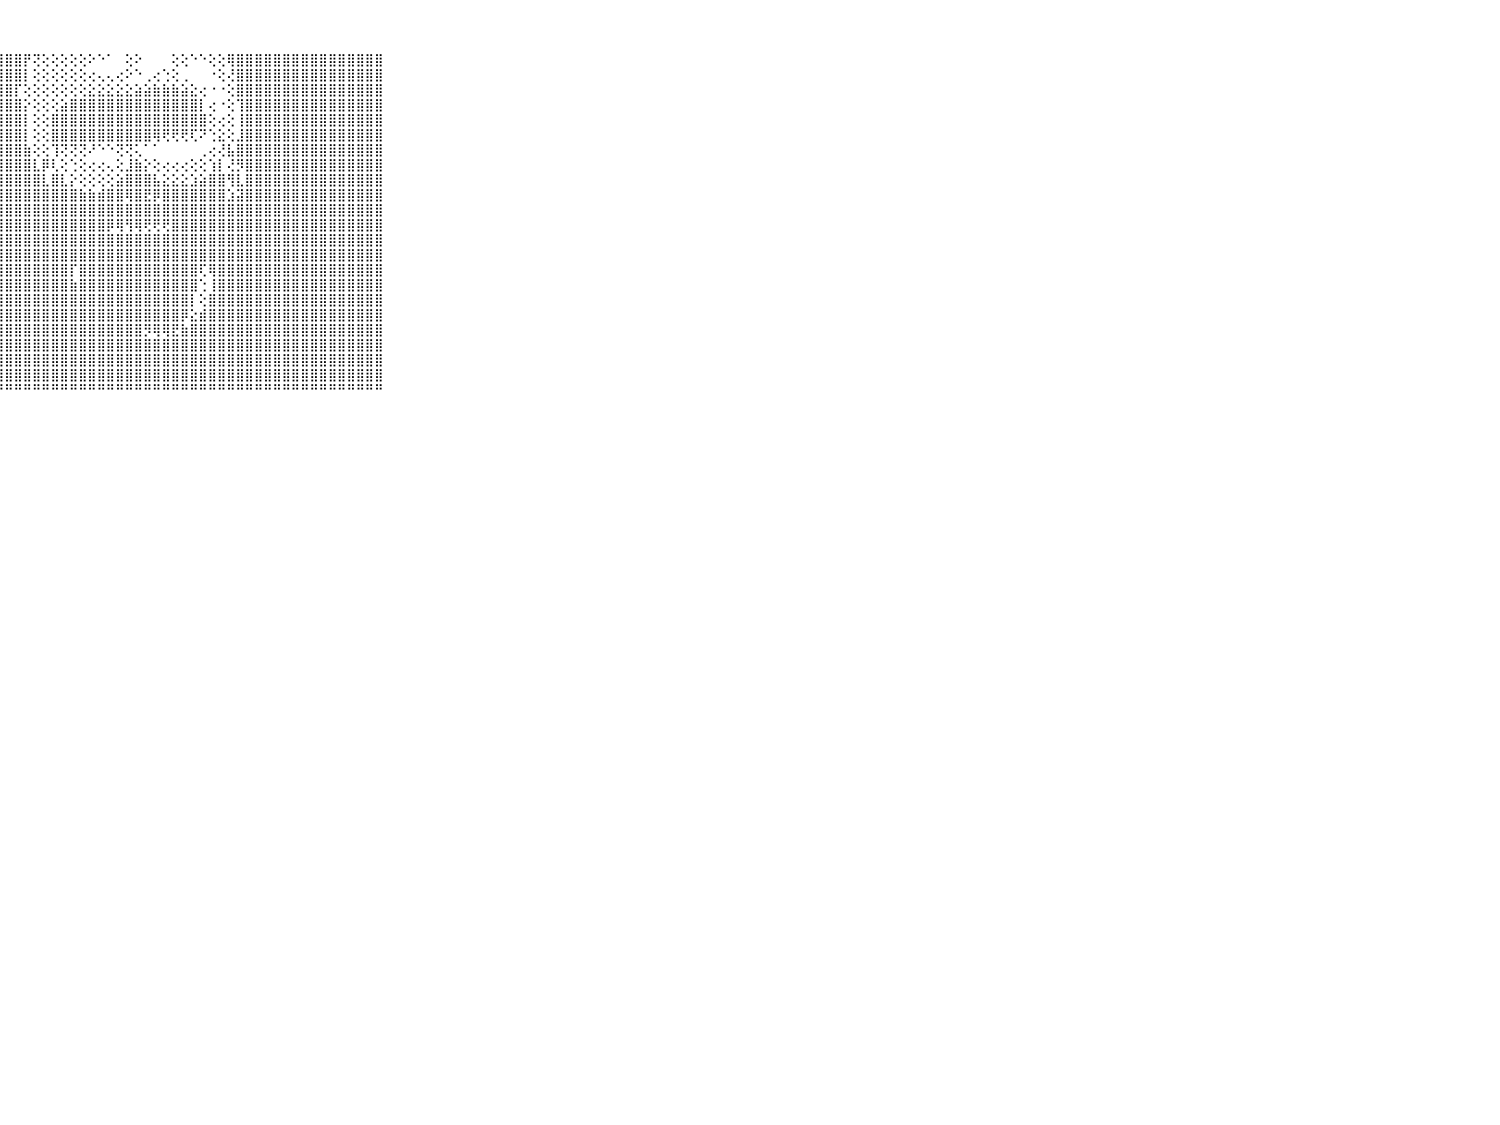

⠀⠀⠀⠀⠀⠀⠀⠀⠀⠀⠀⣿⣿⣿⣿⣿⣿⣿⣿⣿⣿⣿⣿⣿⣿⣿⣿⣿⣿⣿⡟⢝⢕⢕⢕⢕⢕⠕⠑⠁⠀⢕⠕⠀⠀⠀⢕⢕⠑⠑⢕⢕⢿⣿⣿⣿⣿⣿⣿⣿⣿⣿⣿⣿⣿⣿⣿⣿⣿⠀⠀⠀⠀⠀⠀⠀⠀⠀⠀⠀⠀
⠀⠀⠀⠀⠀⠀⠀⠀⠀⠀⠀⣿⣿⣿⣿⣿⣿⣿⣿⣿⣿⣿⣿⣿⣿⣿⣿⣿⣿⣿⡇⢕⢕⢕⢕⢕⢕⢔⢄⢄⢔⠕⠑⢀⢔⢑⢕⢀⠀⠀⠐⢕⢜⣿⣿⣿⣿⣿⣿⣿⣿⣿⣿⣿⣿⣿⣿⣿⣿⠀⠀⠀⠀⠀⠀⠀⠀⠀⠀⠀⠀
⠀⠀⠀⠀⠀⠀⠀⠀⠀⠀⠀⣿⣿⣿⣿⣿⣿⣿⣿⣿⣿⣿⣿⣿⣿⣿⣿⣿⣿⡏⢕⢕⢕⢕⢕⢕⢕⣕⣕⣕⣕⣕⣵⣵⣷⣷⣷⣵⣕⢔⠐⠐⢕⣿⣿⣿⣿⣿⣿⣿⣿⣿⣿⣿⣿⣿⣿⣿⣿⠀⠀⠀⠀⠀⠀⠀⠀⠀⠀⠀⠀
⠀⠀⠀⠀⠀⠀⠀⠀⠀⠀⠀⣿⣿⣿⣿⣿⣿⣿⣿⣿⣿⣿⣿⣿⣿⣿⣿⣿⣿⣿⡕⢕⢕⢕⣵⣿⣿⣿⣿⣿⣿⣿⣿⣿⣿⣿⣿⣿⣿⡇⢔⠐⢕⢹⣿⣿⣿⣿⣿⣿⣿⣿⣿⣿⣿⣿⣿⣿⣿⠀⠀⠀⠀⠀⠀⠀⠀⠀⠀⠀⠀
⠀⠀⠀⠀⠀⠀⠀⠀⠀⠀⠀⣿⣿⣿⣿⣿⣿⣿⣿⣿⣿⣿⣿⣿⣿⣿⣿⣿⣿⣿⡇⢕⢕⣿⣿⣿⣿⣿⣿⣿⣿⣿⣿⣿⣿⣿⣿⣿⣿⣿⢕⢔⢕⢸⣿⣿⣿⣿⣿⣿⣿⣿⣿⣿⣿⣿⣿⣿⣿⠀⠀⠀⠀⠀⠀⠀⠀⠀⠀⠀⠀
⠀⠀⠀⠀⠀⠀⠀⠀⠀⠀⠀⣿⣿⣿⣿⣿⣿⣿⣿⣿⣿⣿⣿⣿⣿⣿⣿⣿⣿⣿⡇⢕⢕⣿⣿⣿⣿⣿⣿⣿⣿⣿⣿⣿⢿⢟⢟⢟⢏⠝⢑⣕⢕⣸⣿⣿⣿⣿⣿⣿⣿⣿⣿⣿⣿⣿⣿⣿⣿⠀⠀⠀⠀⠀⠀⠀⠀⠀⠀⠀⠀
⠀⠀⠀⠀⠀⠀⠀⠀⠀⠀⠀⣿⣿⣿⣿⣿⣿⣿⣿⣿⣿⣿⣿⣿⣿⣿⣿⣿⣿⣿⣷⢕⢕⢹⢝⢝⢝⠜⠑⠑⢝⢝⢅⠁⠁⠀⠀⠀⠀⢀⢔⢜⣧⣿⣿⣿⣿⣿⣿⣿⣿⣿⣿⣿⣿⣿⣿⣿⣿⠀⠀⠀⠀⠀⠀⠀⠀⠀⠀⠀⠀
⠀⠀⠀⠀⠀⠀⠀⠀⠀⠀⠀⣿⣿⣿⣿⣿⣿⣿⣿⣿⣿⣿⣿⣿⣿⣿⣿⣿⣿⣿⣿⣇⡿⢇⢕⢑⢕⢔⢔⢄⢕⣸⣷⡕⢕⢔⢔⢔⢕⢕⢱⡇⢜⡻⣿⣿⣿⣿⣿⣿⣿⣿⣿⣿⣿⣿⣿⣿⣿⠀⠀⠀⠀⠀⠀⠀⠀⠀⠀⠀⠀
⠀⠀⠀⠀⠀⠀⠀⠀⠀⠀⠀⣿⣿⣿⣿⣿⣿⣿⣿⣿⣿⣿⣿⣿⣿⣿⣿⣿⣿⣿⣿⣿⣇⣿⣇⡕⢕⢕⢕⢕⣵⣿⣿⣿⣧⣕⣕⣕⣱⣵⣿⣿⢻⣇⣿⣿⣿⣿⣿⣿⣿⣿⣿⣿⣿⣿⣿⣿⣿⠀⠀⠀⠀⠀⠀⠀⠀⠀⠀⠀⠀
⠀⠀⠀⠀⠀⠀⠀⠀⠀⠀⠀⣿⣿⣿⣿⣿⣿⣿⣿⣿⣿⣿⣿⣿⣿⣿⣿⣿⣿⣿⣿⣿⣿⣿⣿⣿⣷⣷⣾⣿⣿⢿⣿⣟⡿⣿⣿⣿⣿⣿⣿⣿⣱⣽⣿⣿⣿⣿⣿⣿⣿⣿⣿⣿⣿⣿⣿⣿⣿⠀⠀⠀⠀⠀⠀⠀⠀⠀⠀⠀⠀
⠀⠀⠀⠀⠀⠀⠀⠀⠀⠀⠀⣿⣿⣿⣿⣿⣿⣿⣿⣿⣿⣿⣿⣿⣿⣿⣿⣿⣿⣿⣿⣿⣿⣿⣿⣿⣿⣿⣿⣿⣿⣿⣿⣿⣿⣿⣿⣿⣿⣿⣿⣿⣿⣿⣿⣿⣿⣿⣿⣿⣿⣿⣿⣿⣿⣿⣿⣿⣿⠀⠀⠀⠀⠀⠀⠀⠀⠀⠀⠀⠀
⠀⠀⠀⠀⠀⠀⠀⠀⠀⠀⠀⣿⣿⣿⣿⣿⣿⣿⣿⣿⣿⣿⣿⣿⣿⣿⣿⣿⣿⣿⣿⣿⣿⣿⣿⣿⣿⣿⣿⡿⢿⢻⢿⢟⢟⢟⣿⣿⣿⣿⣿⣿⣿⣿⣿⣿⣿⣿⣿⣿⣿⣿⣿⣿⣿⣿⣿⣿⣿⠀⠀⠀⠀⠀⠀⠀⠀⠀⠀⠀⠀
⠀⠀⠀⠀⠀⠀⠀⠀⠀⠀⠀⣿⣿⣿⣿⣿⣿⣿⣿⣿⣿⣿⣿⣿⣿⣿⣿⣿⣿⣿⣿⣿⣿⣿⣿⣿⣿⣿⣿⣿⣿⣿⣿⣿⣿⣿⣿⣿⣿⣿⣿⣿⣿⣿⣿⣿⣿⣿⣿⣿⣿⣿⣿⣿⣿⣿⣿⣿⣿⠀⠀⠀⠀⠀⠀⠀⠀⠀⠀⠀⠀
⠀⠀⠀⠀⠀⠀⠀⠀⠀⠀⠀⣿⣿⣿⣿⣿⣿⣿⣿⣿⣿⣿⣿⣿⣿⣿⣿⣿⣿⣿⣿⣿⣿⣿⣿⣿⣿⣿⣿⣿⣿⣿⣿⣿⣿⣿⣿⣿⣿⣿⣿⣿⣿⣿⣿⣿⣿⣿⣿⣿⣿⣿⣿⣿⣿⣿⣿⣿⣿⠀⠀⠀⠀⠀⠀⠀⠀⠀⠀⠀⠀
⠀⠀⠀⠀⠀⠀⠀⠀⠀⠀⠀⣿⣿⣿⣿⣿⣿⣿⣿⣿⣿⣿⣿⣿⣿⣿⣿⣿⣿⣿⣿⣿⣿⣿⣿⡏⣿⣿⣿⣿⣿⣿⣿⣿⣿⣿⣿⣿⣿⢏⢿⣿⣿⣿⣿⣿⣿⣿⣿⣿⣿⣿⣿⣿⣿⣿⣿⣿⣿⠀⠀⠀⠀⠀⠀⠀⠀⠀⠀⠀⠀
⠀⠀⠀⠀⠀⠀⠀⠀⠀⠀⠀⣿⣿⣿⣿⣿⣿⣿⣿⣿⣿⣿⣿⣿⣿⣿⣿⣿⣿⣿⣿⣿⣿⣿⣿⣷⣿⣿⣿⣿⣿⣿⣿⣿⣿⣿⣿⣿⣿⢑⢸⣿⣿⣿⣿⣿⣿⣿⣿⣿⣿⣿⣿⣿⣿⣿⣿⣿⣿⠀⠀⠀⠀⠀⠀⠀⠀⠀⠀⠀⠀
⠀⠀⠀⠀⠀⠀⠀⠀⠀⠀⠀⣿⣿⣿⣿⣿⣿⣿⣿⣿⣿⣿⣿⣿⣿⣿⣿⣿⣿⣿⣿⣿⣿⣿⣿⣿⣿⣿⣿⣿⣿⣿⣿⣿⣿⣿⣿⣿⡇⢕⣿⣿⣿⣿⣿⣿⣿⣿⣿⣿⣿⣿⣿⣿⣿⣿⣿⣿⣿⠀⠀⠀⠀⠀⠀⠀⠀⠀⠀⠀⠀
⠀⠀⠀⠀⠀⠀⠀⠀⠀⠀⠀⣿⣿⣿⣿⣿⣿⣿⣿⣿⣿⣿⣿⣿⣿⣿⣿⣿⣿⣿⣿⣿⣿⣿⣿⣿⣿⣿⣿⣿⣿⣿⣿⣿⣿⣿⣿⡿⣕⣾⣿⣿⣿⣿⣿⣿⣿⣿⣿⣿⣿⣿⣿⣿⣿⣿⣿⣿⣿⠀⠀⠀⠀⠀⠀⠀⠀⠀⠀⠀⠀
⠀⠀⠀⠀⠀⠀⠀⠀⠀⠀⠀⣿⣿⣿⣿⣿⣿⣿⣿⣿⣿⣿⣿⣿⣿⣿⣿⣿⣿⣿⣿⣿⣿⣿⣿⣿⣿⣿⣿⣿⣿⣿⣿⡻⢿⢿⣟⣷⣿⣿⣿⣿⣿⣿⣿⣿⣿⣿⣿⣿⣿⣿⣿⣿⣿⣿⣿⣿⣿⠀⠀⠀⠀⠀⠀⠀⠀⠀⠀⠀⠀
⠀⠀⠀⠀⠀⠀⠀⠀⠀⠀⠀⣿⣿⣿⣿⣿⣿⣿⣿⣿⣿⣿⣿⣿⣿⣿⣿⣿⣿⣿⣿⣿⣿⣿⣿⣿⣿⣿⣿⣿⣿⣿⣿⣿⣿⣿⣿⣿⣿⣿⣿⣿⣿⣿⣿⣿⣿⣿⣿⣿⣿⣿⣿⣿⣿⣿⣿⣿⣿⠀⠀⠀⠀⠀⠀⠀⠀⠀⠀⠀⠀
⠀⠀⠀⠀⠀⠀⠀⠀⠀⠀⠀⣿⣿⣿⣿⣿⣿⣿⣿⣿⣿⣿⣿⣿⣿⣿⣿⣿⣿⣿⣿⣿⣿⣿⣿⣿⣿⣿⣿⣿⣿⣿⣿⣿⣿⣿⣿⣿⣿⣿⣿⣿⣿⣿⣿⣿⣿⣿⣿⣿⣿⣿⣿⣿⣿⣿⣿⣿⣿⠀⠀⠀⠀⠀⠀⠀⠀⠀⠀⠀⠀
⠀⠀⠀⠀⠀⠀⠀⠀⠀⠀⠀⣿⣿⣿⣿⣿⣿⣿⣿⣿⣿⣿⣿⣿⣿⣿⣿⣿⣿⣿⣿⣿⣿⣿⣿⣿⣿⣿⣿⣿⣿⣿⣿⣿⣿⣿⣿⣿⣿⣿⣿⣿⣿⣿⣿⣿⣿⣿⣿⣿⣿⣿⣿⣿⣿⣿⣿⣿⣿⠀⠀⠀⠀⠀⠀⠀⠀⠀⠀⠀⠀
⠀⠀⠀⠀⠀⠀⠀⠀⠀⠀⠀⠛⠛⠛⠛⠛⠛⠛⠛⠛⠛⠛⠛⠛⠛⠛⠛⠛⠛⠛⠛⠛⠛⠛⠛⠛⠛⠛⠛⠛⠛⠛⠛⠛⠛⠛⠛⠛⠛⠛⠛⠛⠛⠛⠛⠛⠛⠛⠛⠛⠛⠛⠛⠛⠛⠛⠛⠛⠛⠀⠀⠀⠀⠀⠀⠀⠀⠀⠀⠀⠀